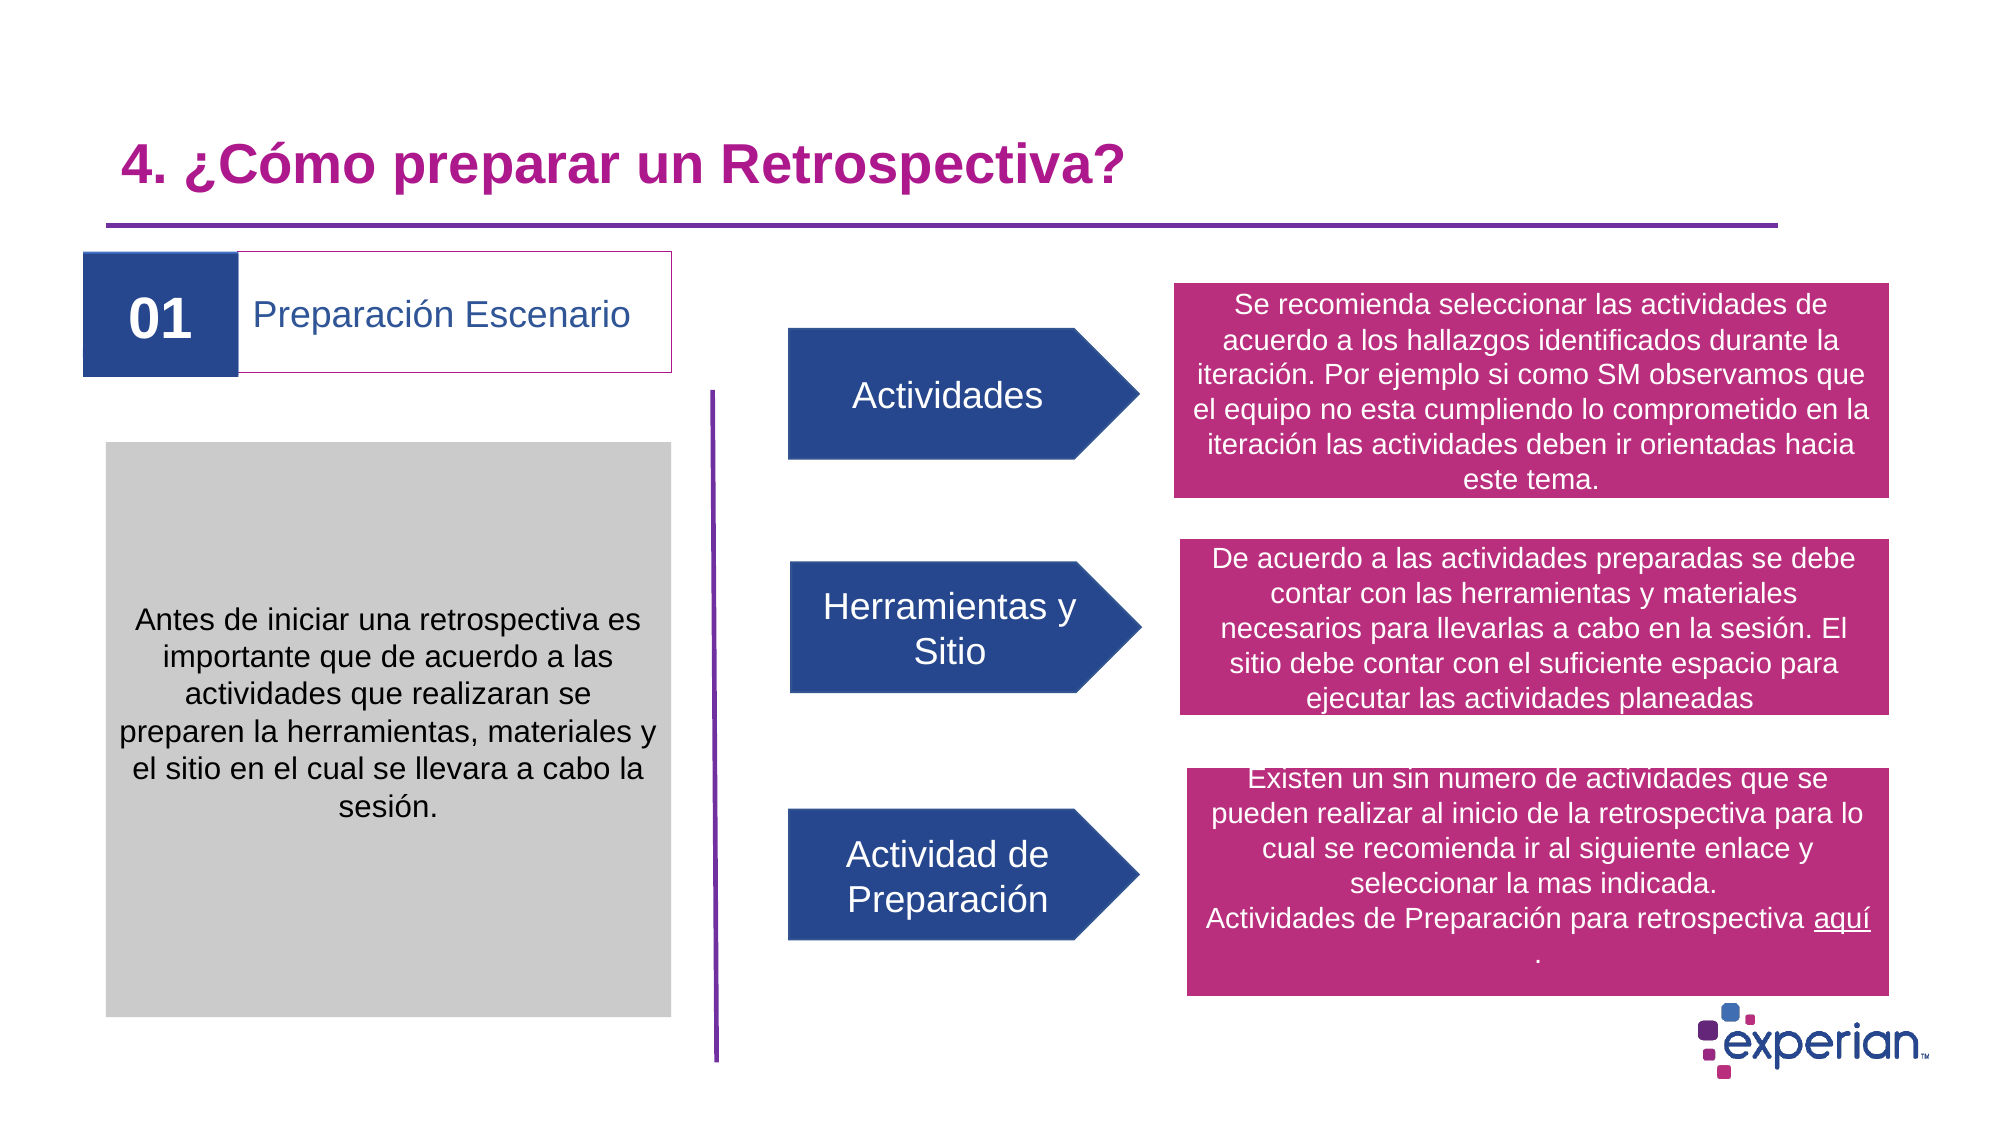

# 4. ¿Cómo preparar un Retrospectiva?
Preparación Escenario

01
Se recomienda seleccionar las actividades de acuerdo a los hallazgos identificados durante la iteración. Por ejemplo si como SM observamos que el equipo no esta cumpliendo lo comprometido en la iteración las actividades deben ir orientadas hacia este tema.
Actividades

Antes de iniciar una retrospectiva es importante que de acuerdo a las actividades que realizaran se preparen la herramientas, materiales y el sitio en el cual se llevara a cabo la sesión.

De acuerdo a las actividades preparadas se debe contar con las herramientas y materiales necesarios para llevarlas a cabo en la sesión. El sitio debe contar con el suficiente espacio para ejecutar las actividades planeadas
Herramientas y Sitio
Existen un sin numero de actividades que se pueden realizar al inicio de la retrospectiva para lo cual se recomienda ir al siguiente enlace y seleccionar la mas indicada.
Actividades de Preparación para retrospectiva aquí.

Actividad de Preparación